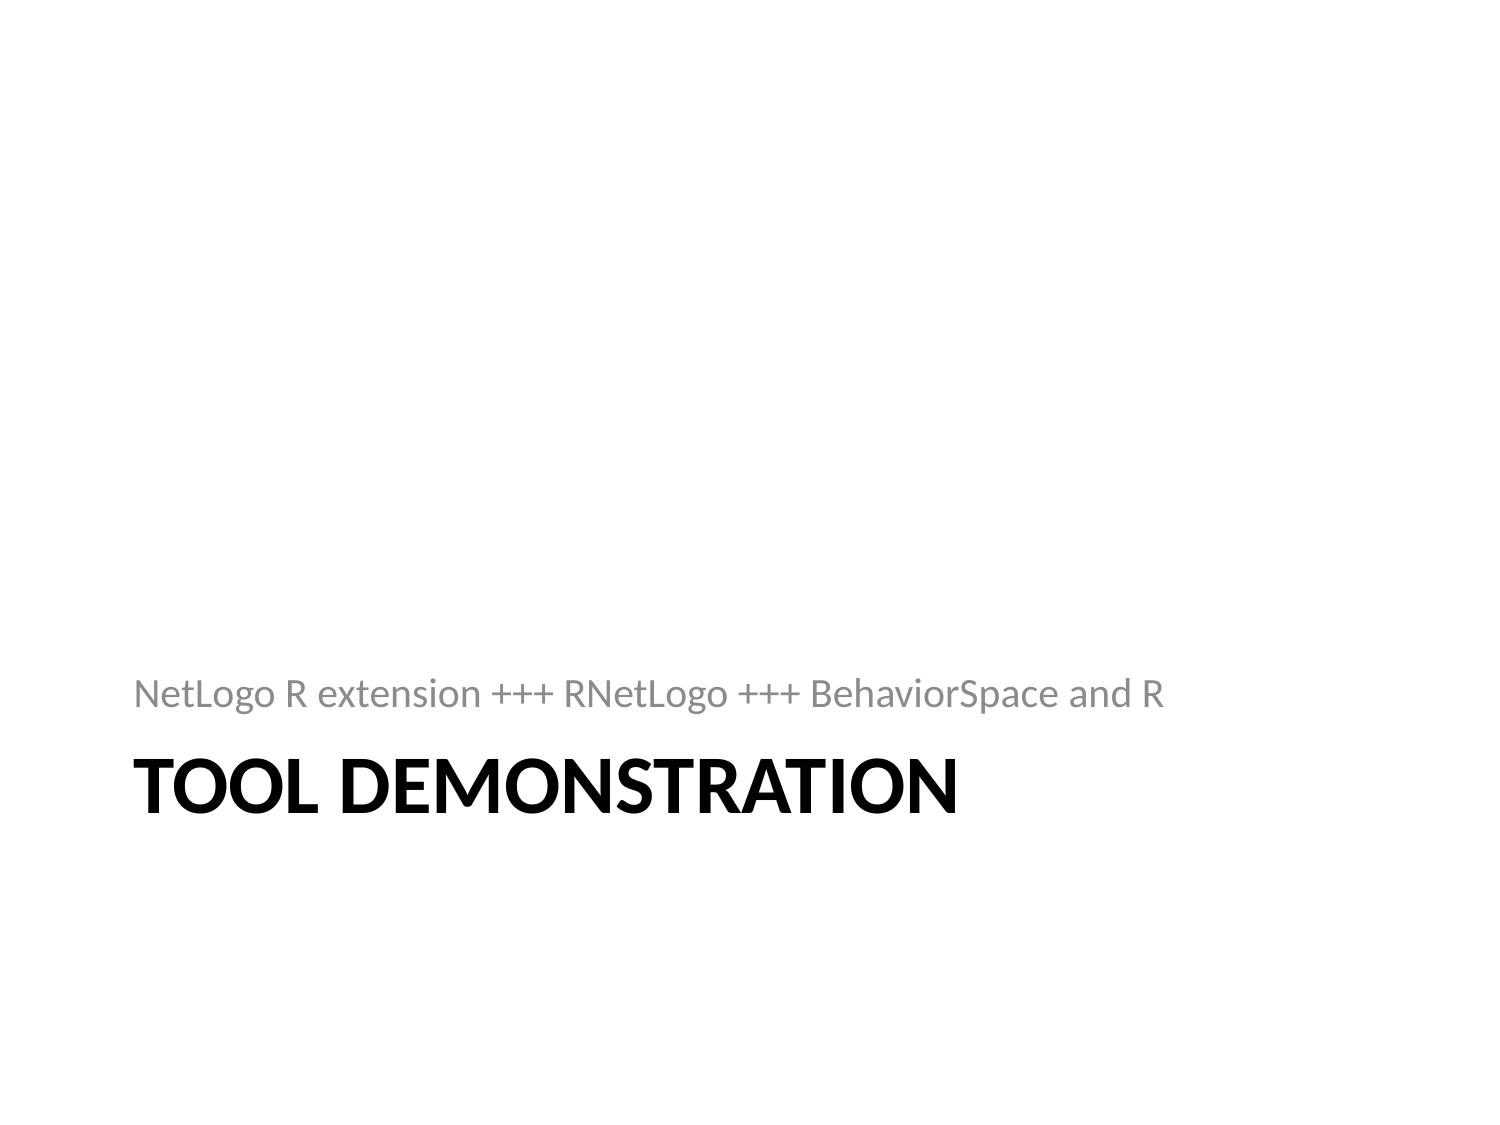

NetLogo R extension +++ RNetLogo +++ BehaviorSpace and R
# TOOL Demonstration